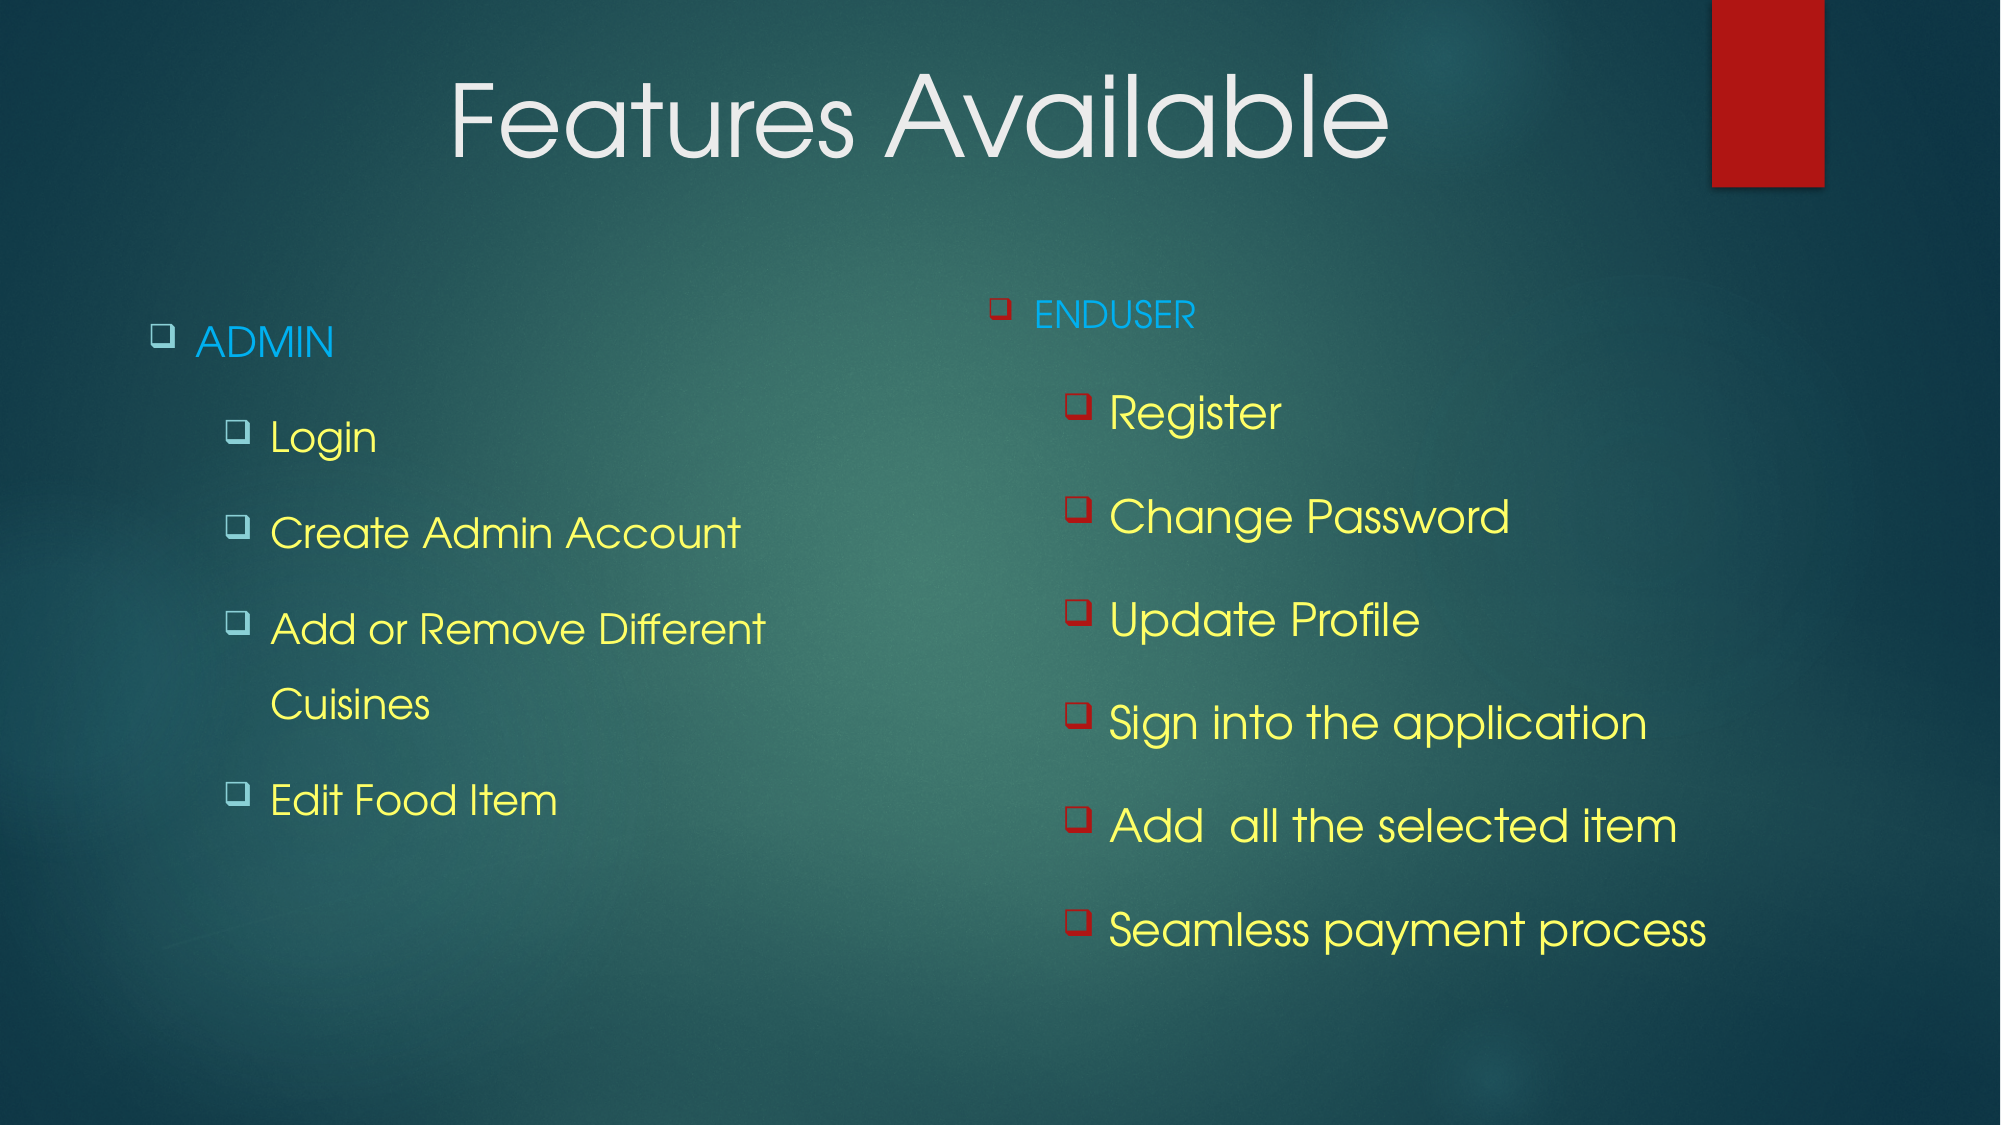

# Features Available
ENDUSER
Register
Change Password
Update Profile
Sign into the application
Add  all the selected item
Seamless payment process

Admin
Login
Create Admin Account
Add or Remove Different Cuisines
Edit Food Item